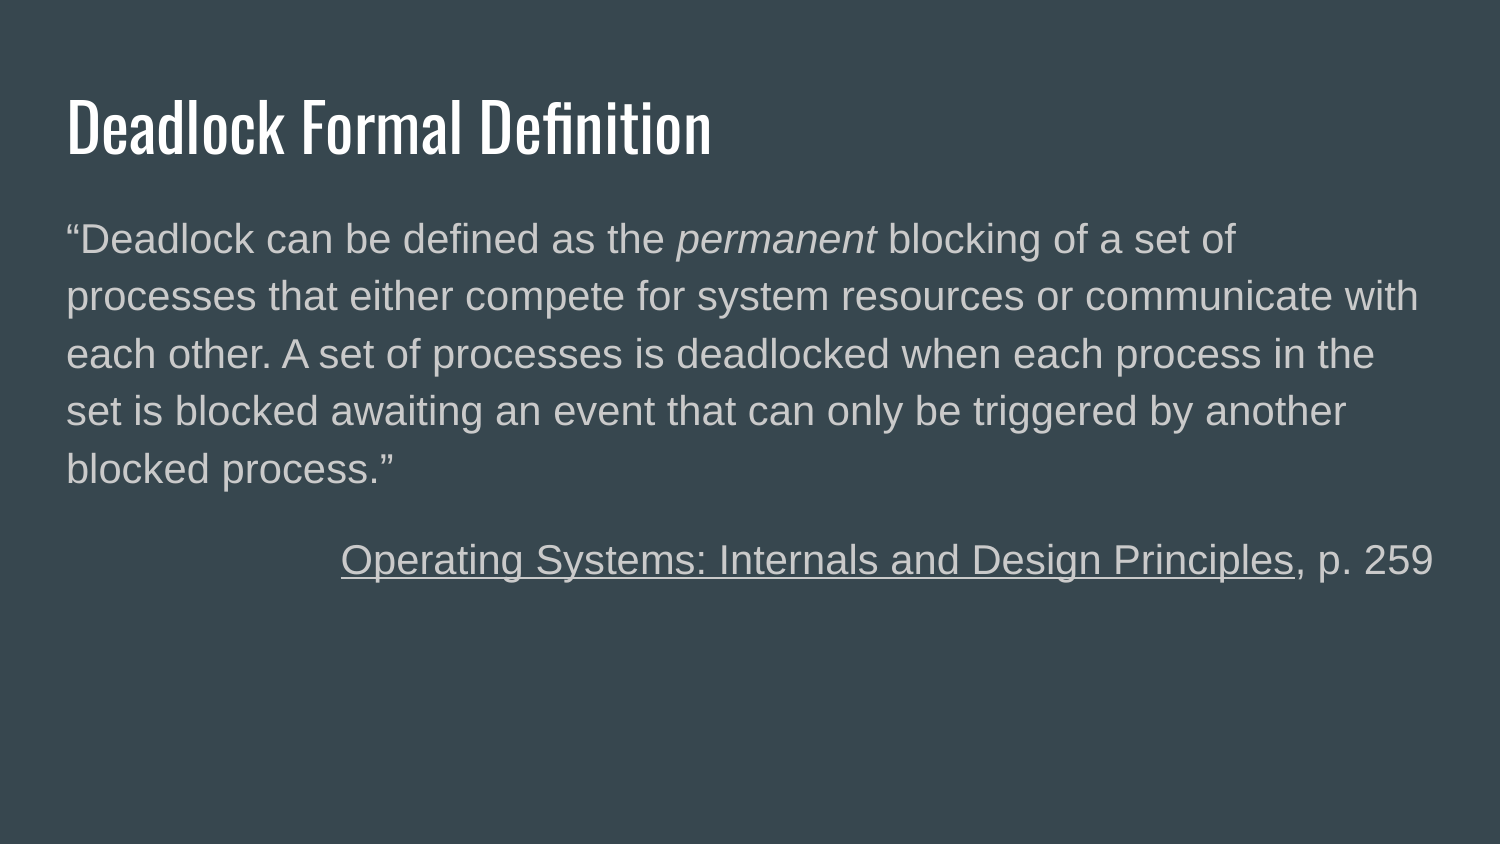

# Deadlock Formal Definition
“Deadlock can be defined as the permanent blocking of a set of processes that either compete for system resources or communicate with each other. A set of processes is deadlocked when each process in the set is blocked awaiting an event that can only be triggered by another blocked process.”
Operating Systems: Internals and Design Principles, p. 259